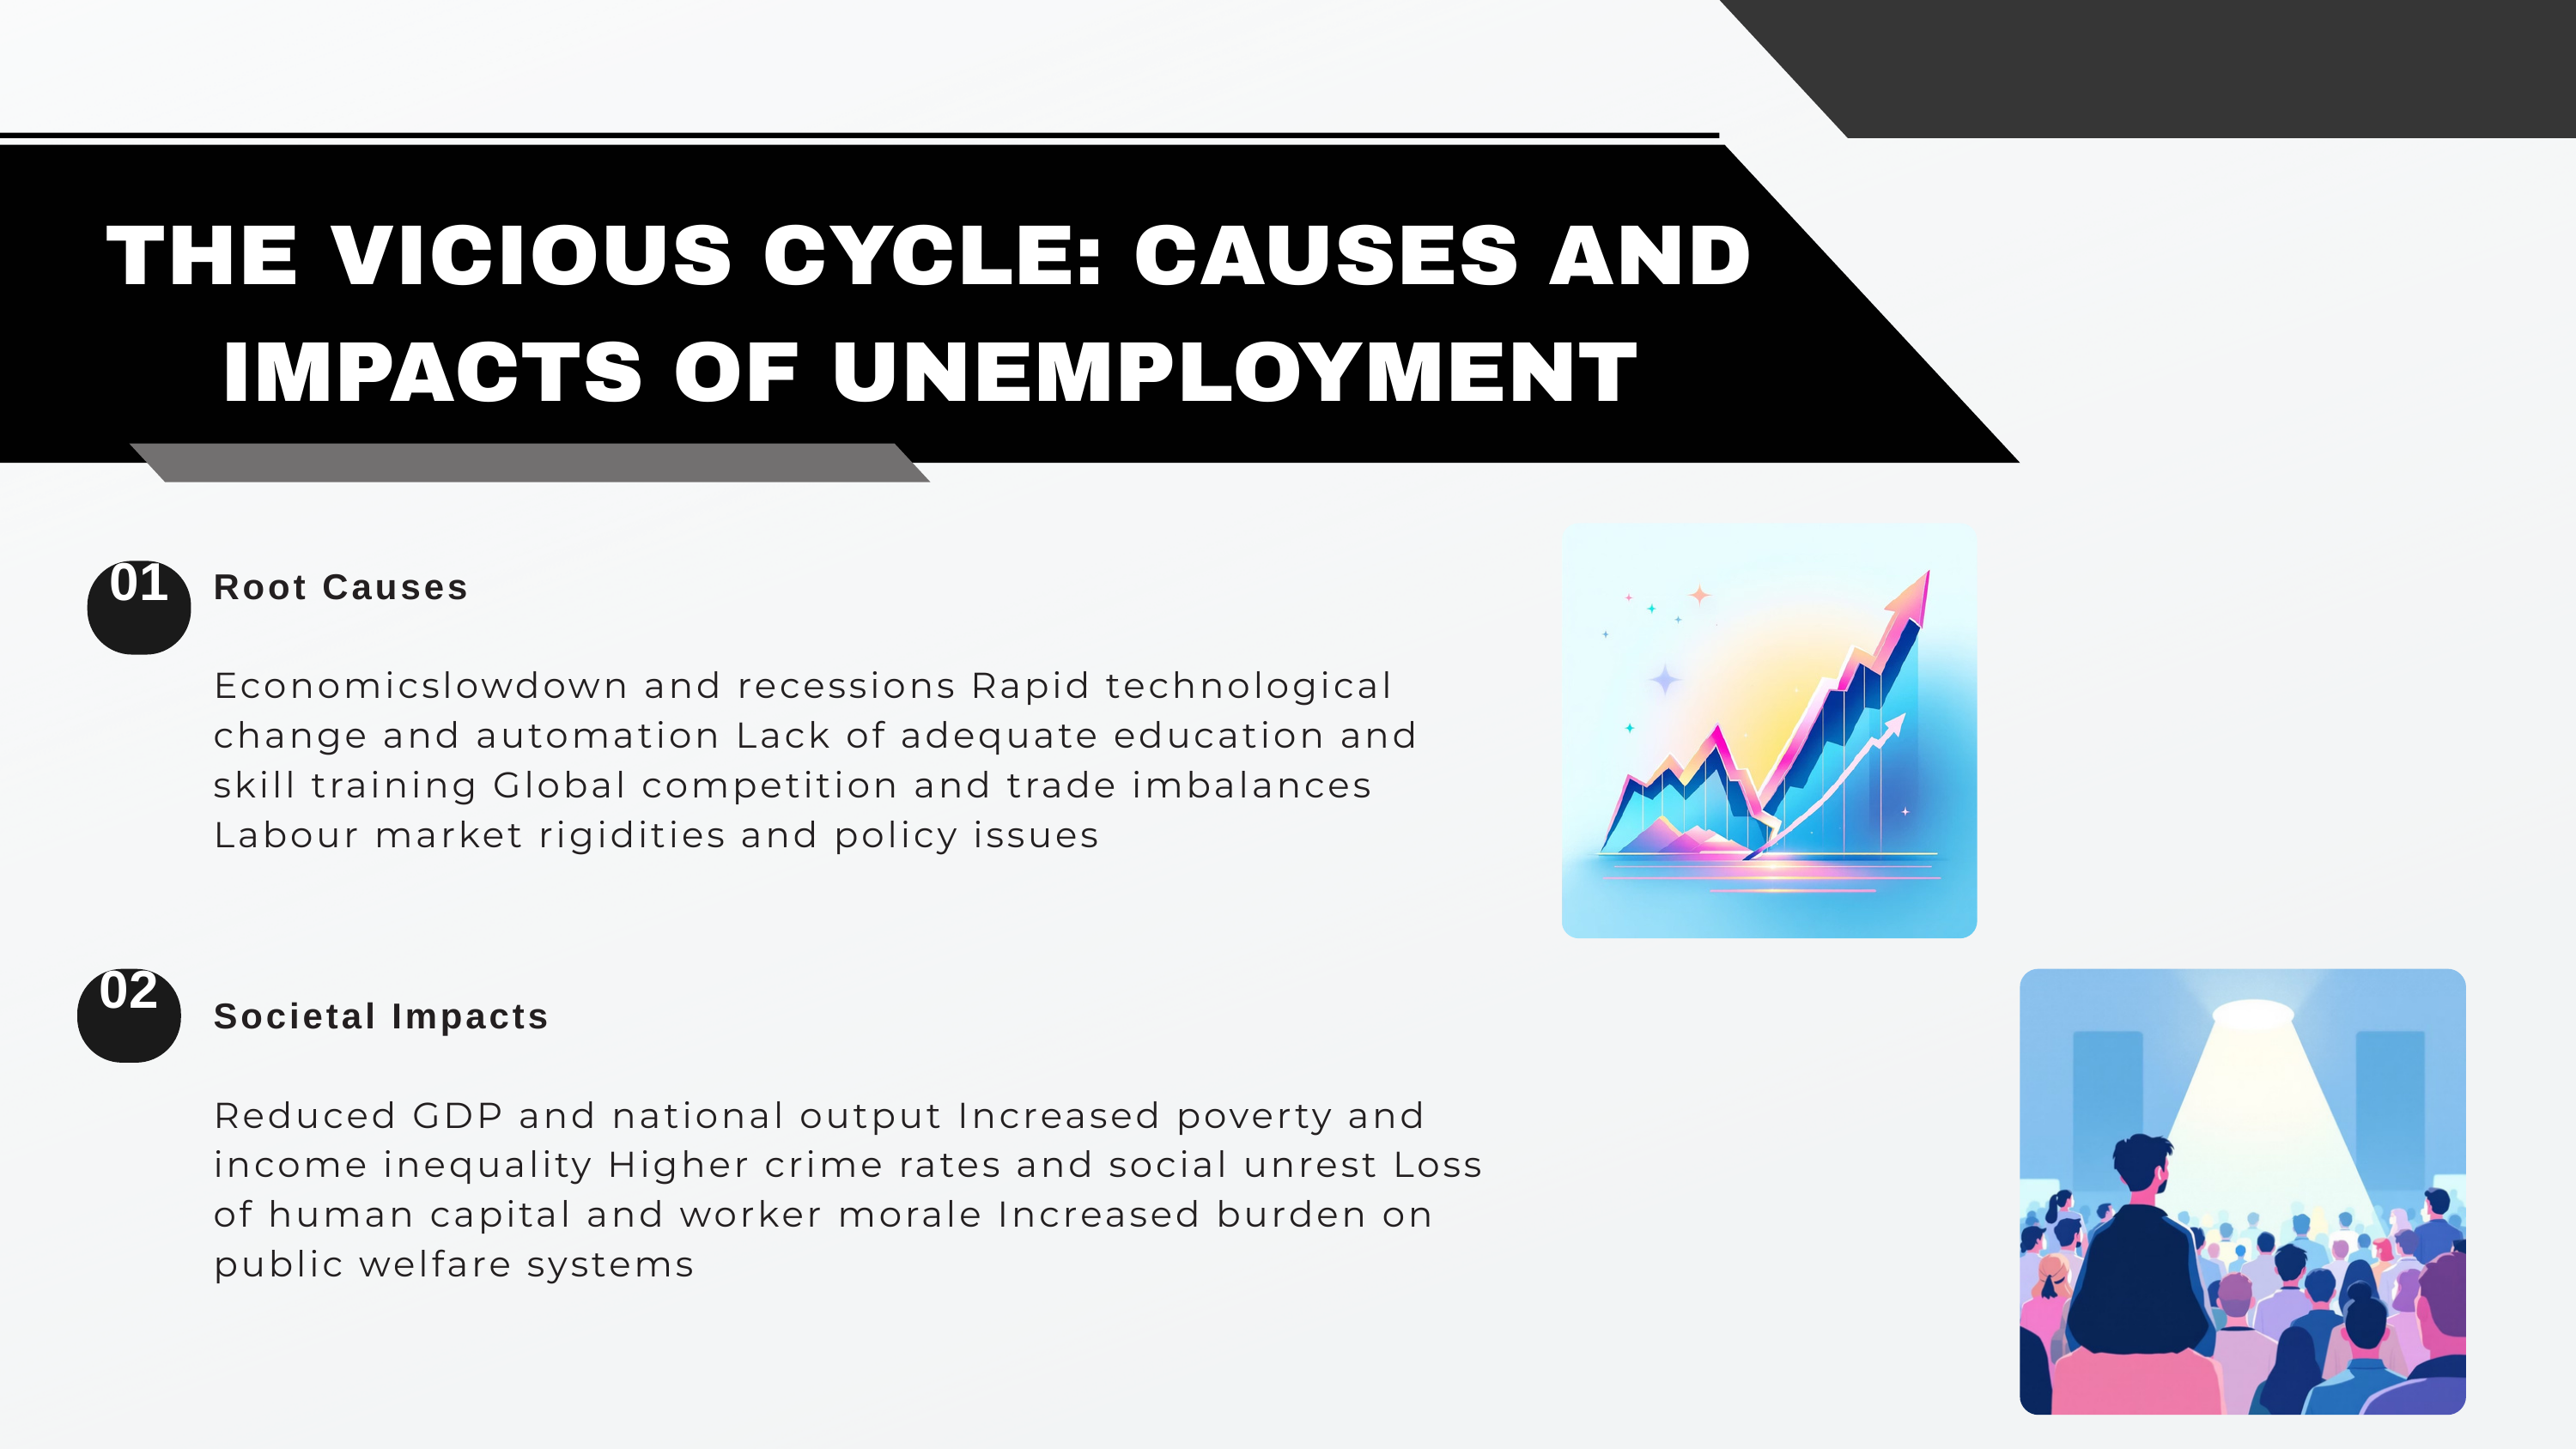

THE VICIOUS CYCLE: CAUSES AND IMPACTS OF UNEMPLOYMENT

Root Causes

Economicslowdown and recessions Rapid technological change and automation Lack of adequate education and skill training Global competition and trade imbalances Labour market rigidities and policy issues

01

02

Societal Impacts

Reduced GDP and national output Increased poverty and income inequality Higher crime rates and social unrest Loss of human capital and worker morale Increased burden on public welfare systems